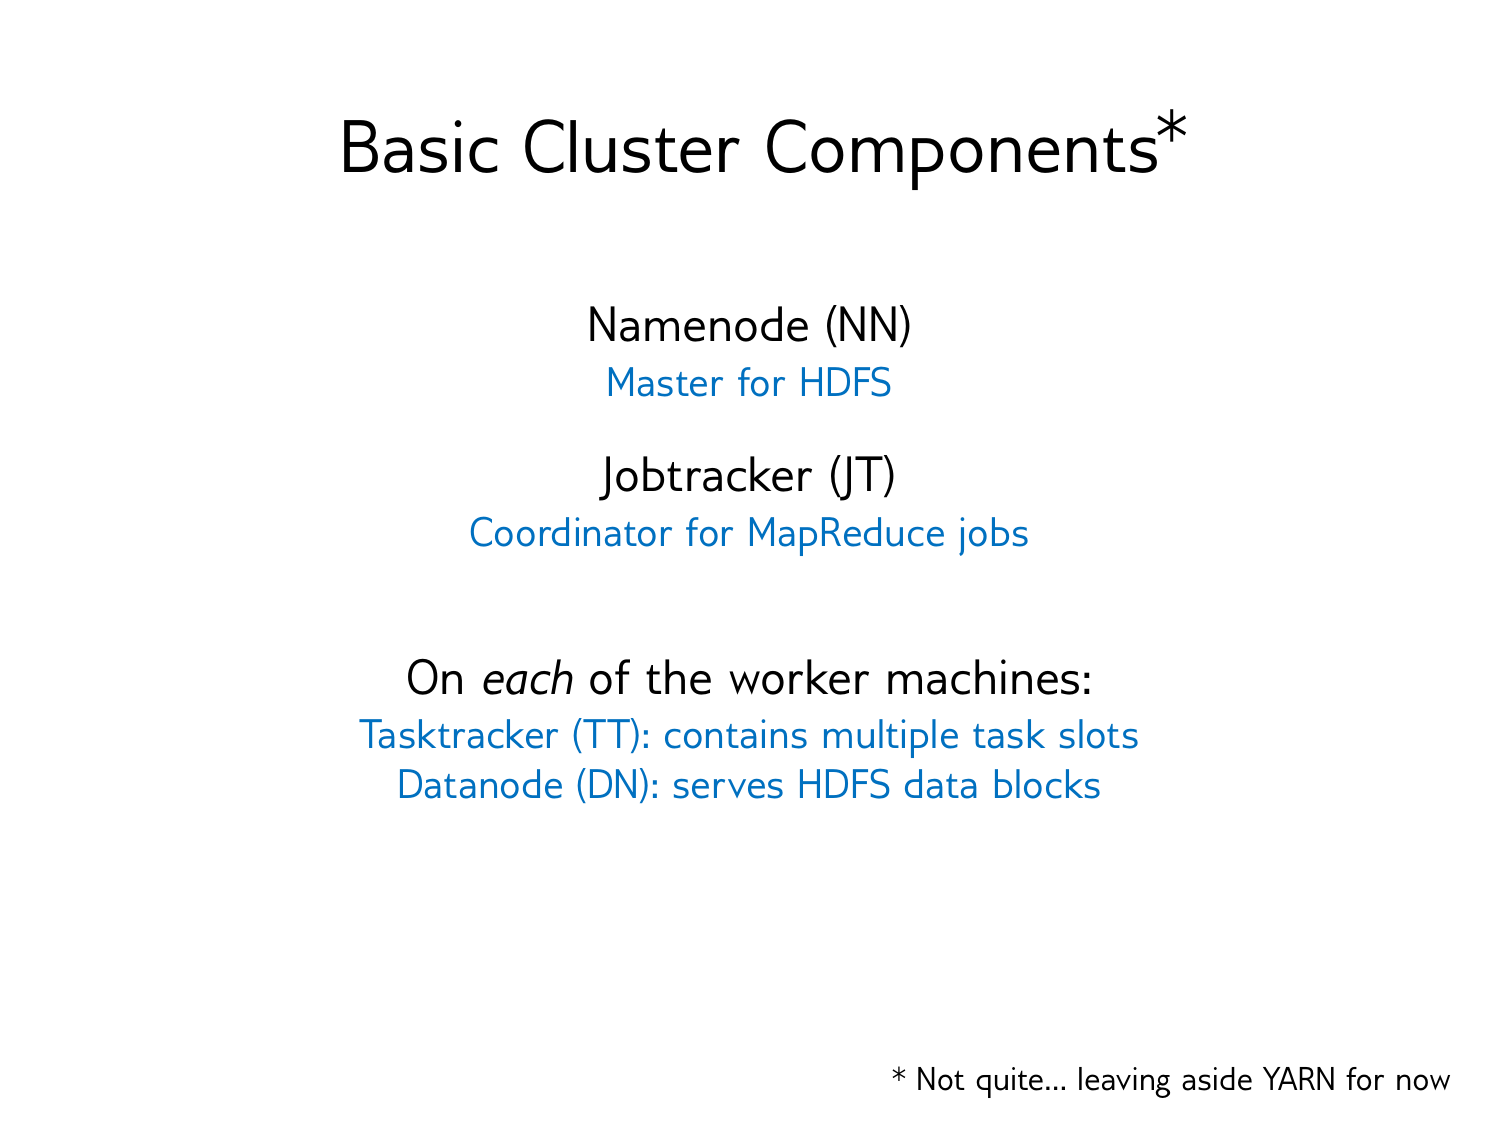

*
Basic Cluster Components
Namenode (NN)
Master for HDFS
Jobtracker (JT)
Coordinator for MapReduce jobs
On each of the worker machines:
Tasktracker (TT): contains multiple task slots
Datanode (DN): serves HDFS data blocks
* Not quite… leaving aside YARN for now